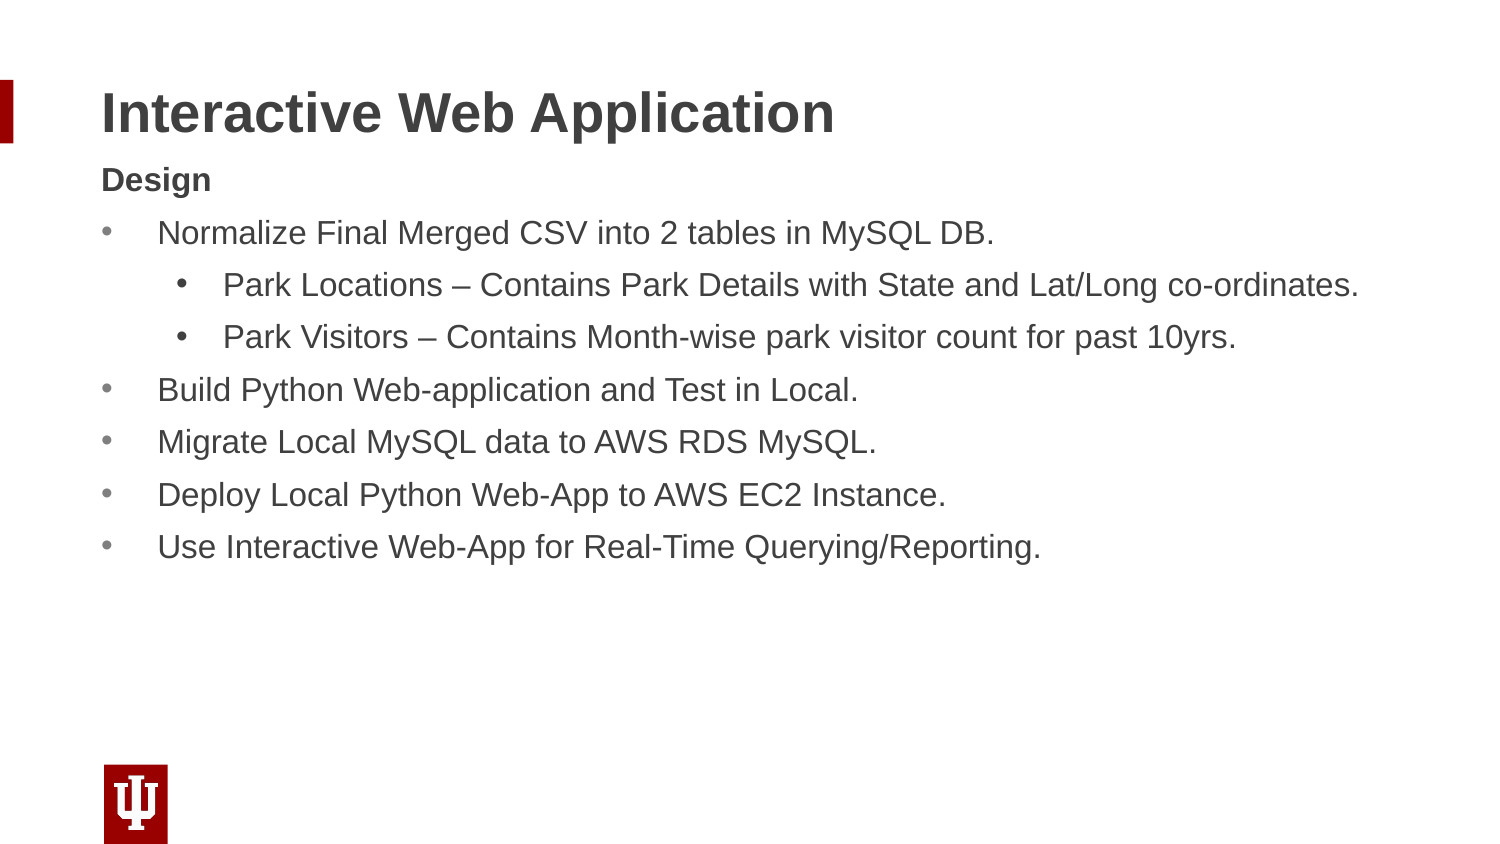

# Interactive Web Application
Design
Normalize Final Merged CSV into 2 tables in MySQL DB.
Park Locations – Contains Park Details with State and Lat/Long co-ordinates.
Park Visitors – Contains Month-wise park visitor count for past 10yrs.
Build Python Web-application and Test in Local.
Migrate Local MySQL data to AWS RDS MySQL.
Deploy Local Python Web-App to AWS EC2 Instance.
Use Interactive Web-App for Real-Time Querying/Reporting.